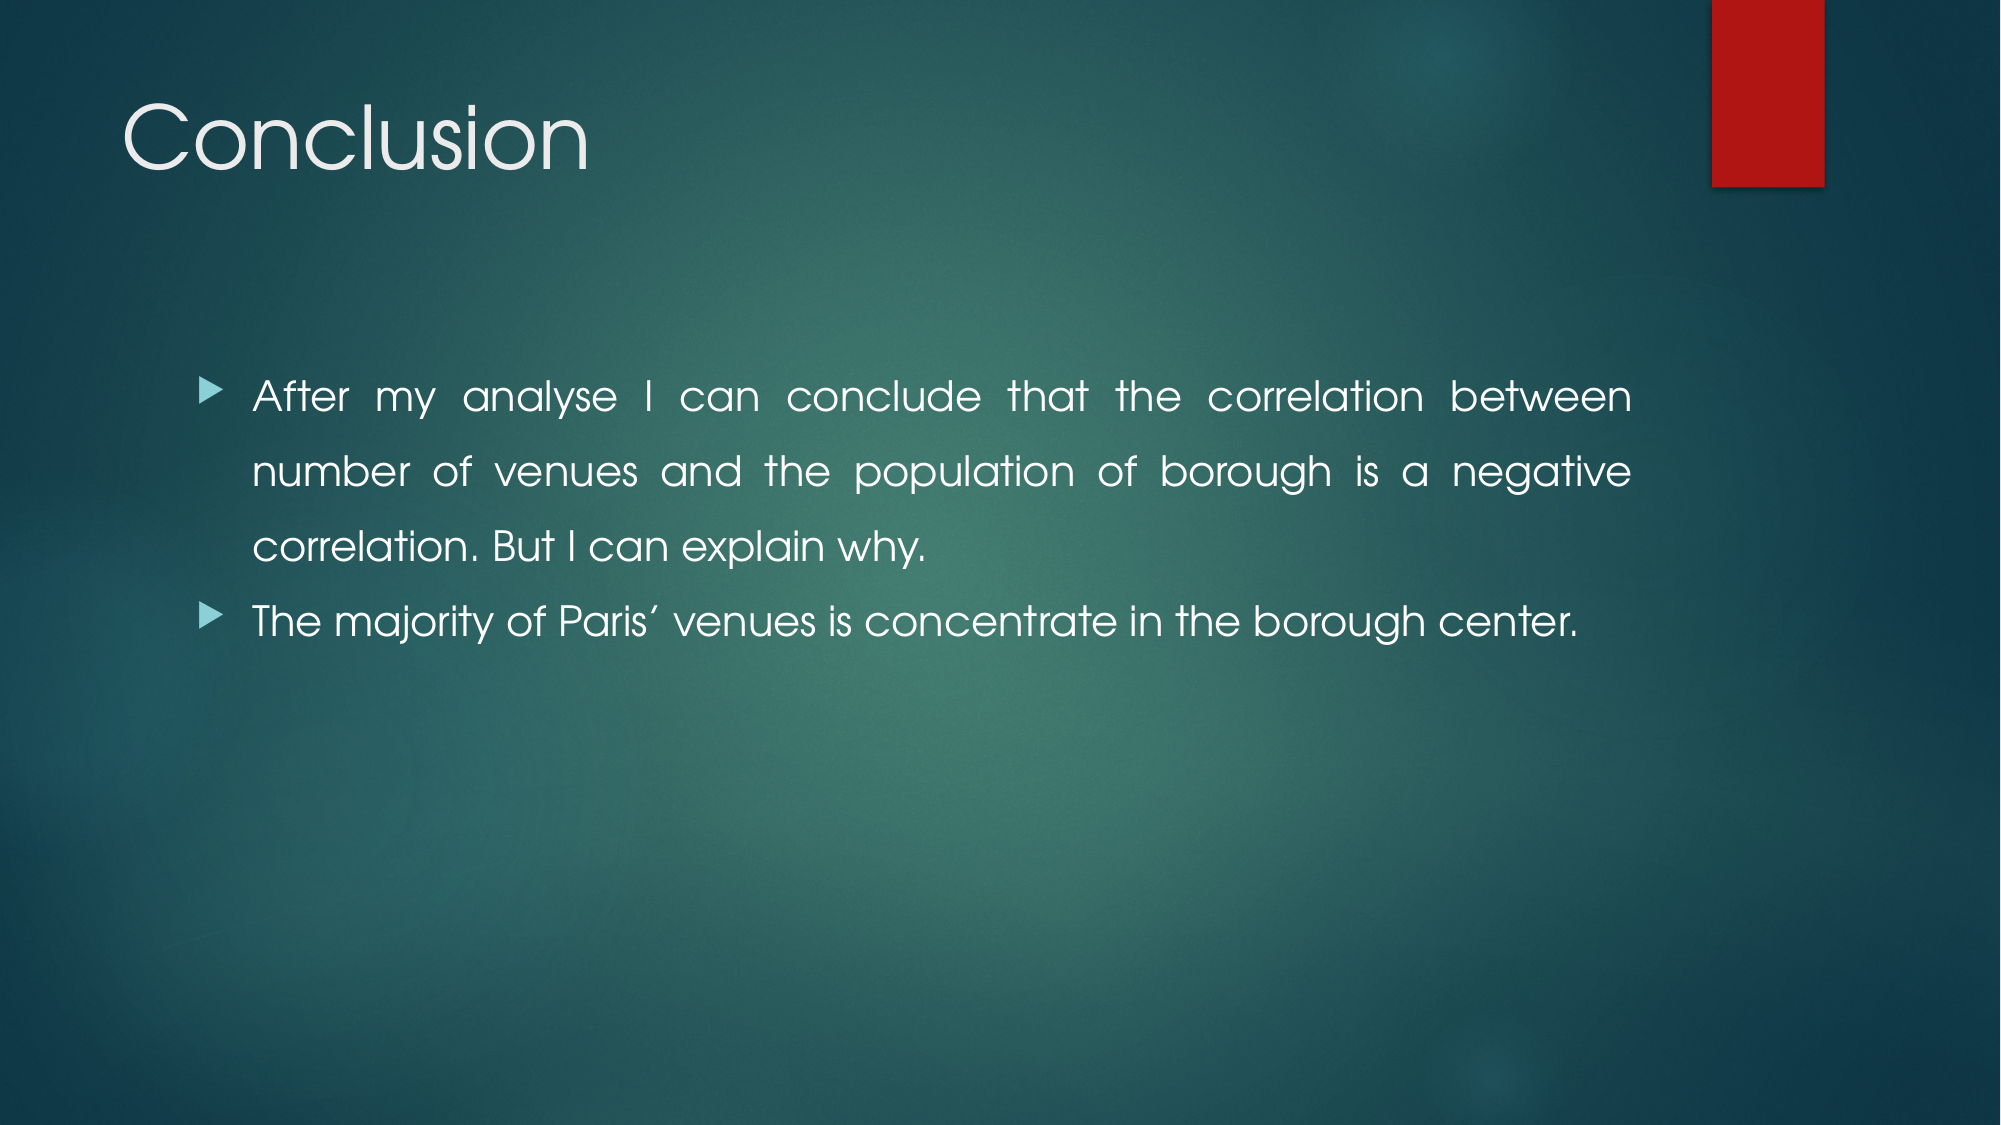

# Conclusion
After my analyse I can conclude that the correlation between number of venues and the population of borough is a negative correlation. But I can explain why.
The majority of Paris’ venues is concentrate in the borough center.